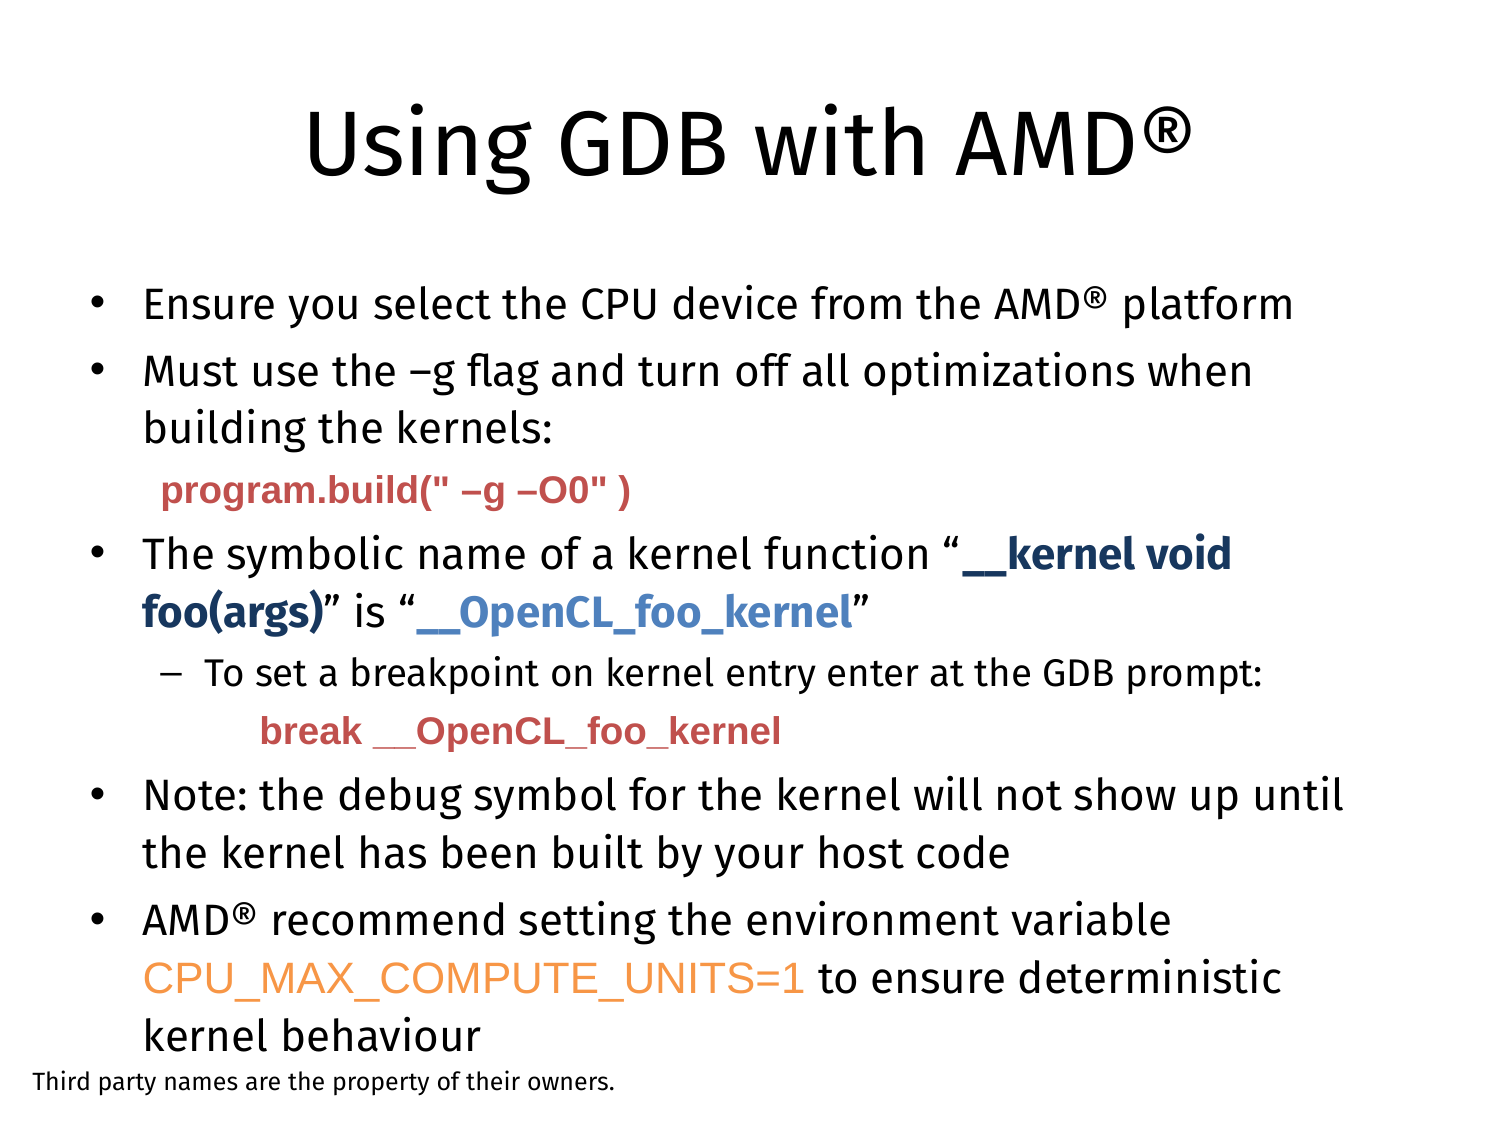

Using GDB with AMD®
Ensure you select the CPU device from the AMD® platform
Must use the –g flag and turn off all optimizations when building the kernels:
program.build(" –g –O0" )
The symbolic name of a kernel function “__kernel void foo(args)” is “__OpenCL_foo_kernel”
To set a breakpoint on kernel entry enter at the GDB prompt:
		break __OpenCL_foo_kernel
Note: the debug symbol for the kernel will not show up until the kernel has been built by your host code
AMD® recommend setting the environment variable CPU_MAX_COMPUTE_UNITS=1 to ensure deterministic kernel behaviour
Third party names are the property of their owners.